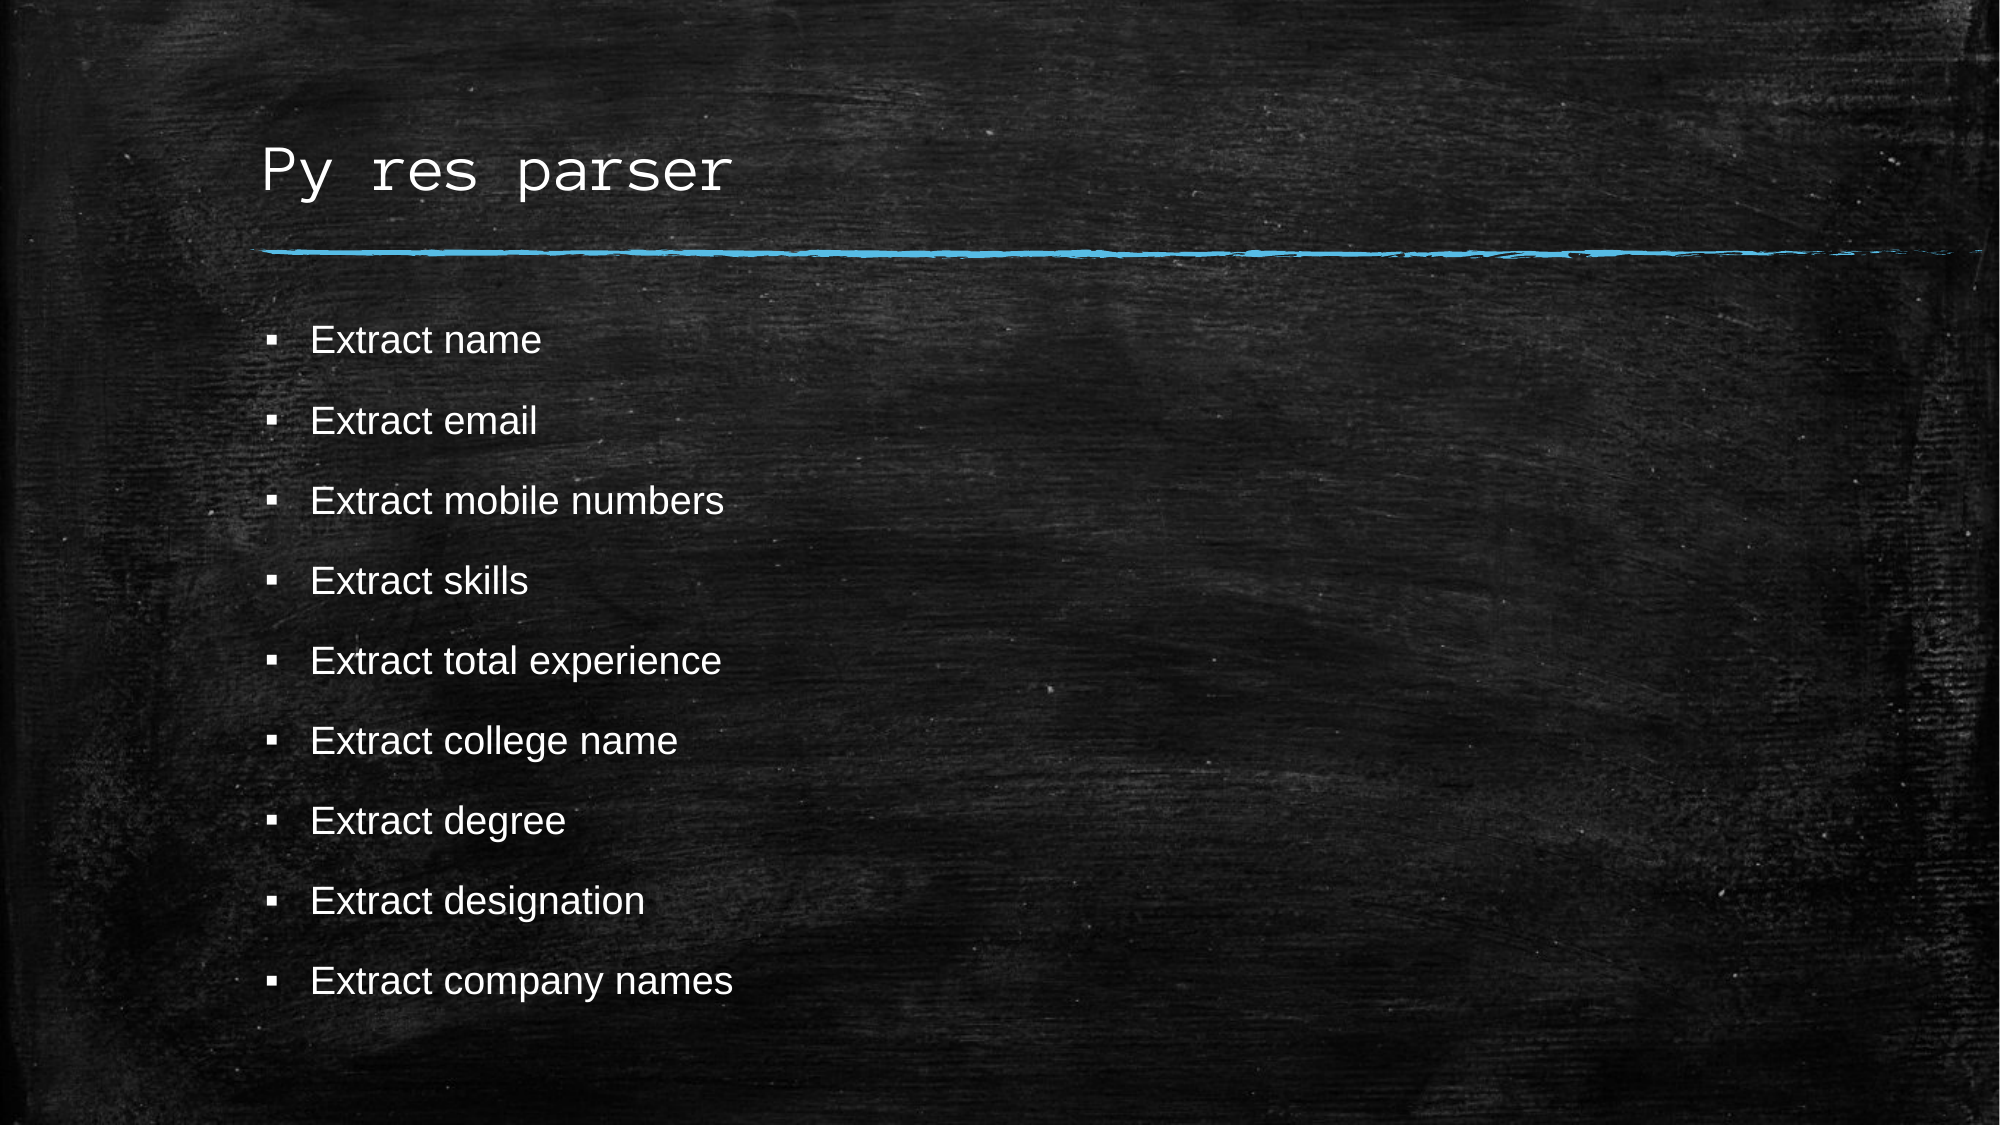

# Py res parser
Extract name
Extract email
Extract mobile numbers
Extract skills
Extract total experience
Extract college name
Extract degree
Extract designation
Extract company names